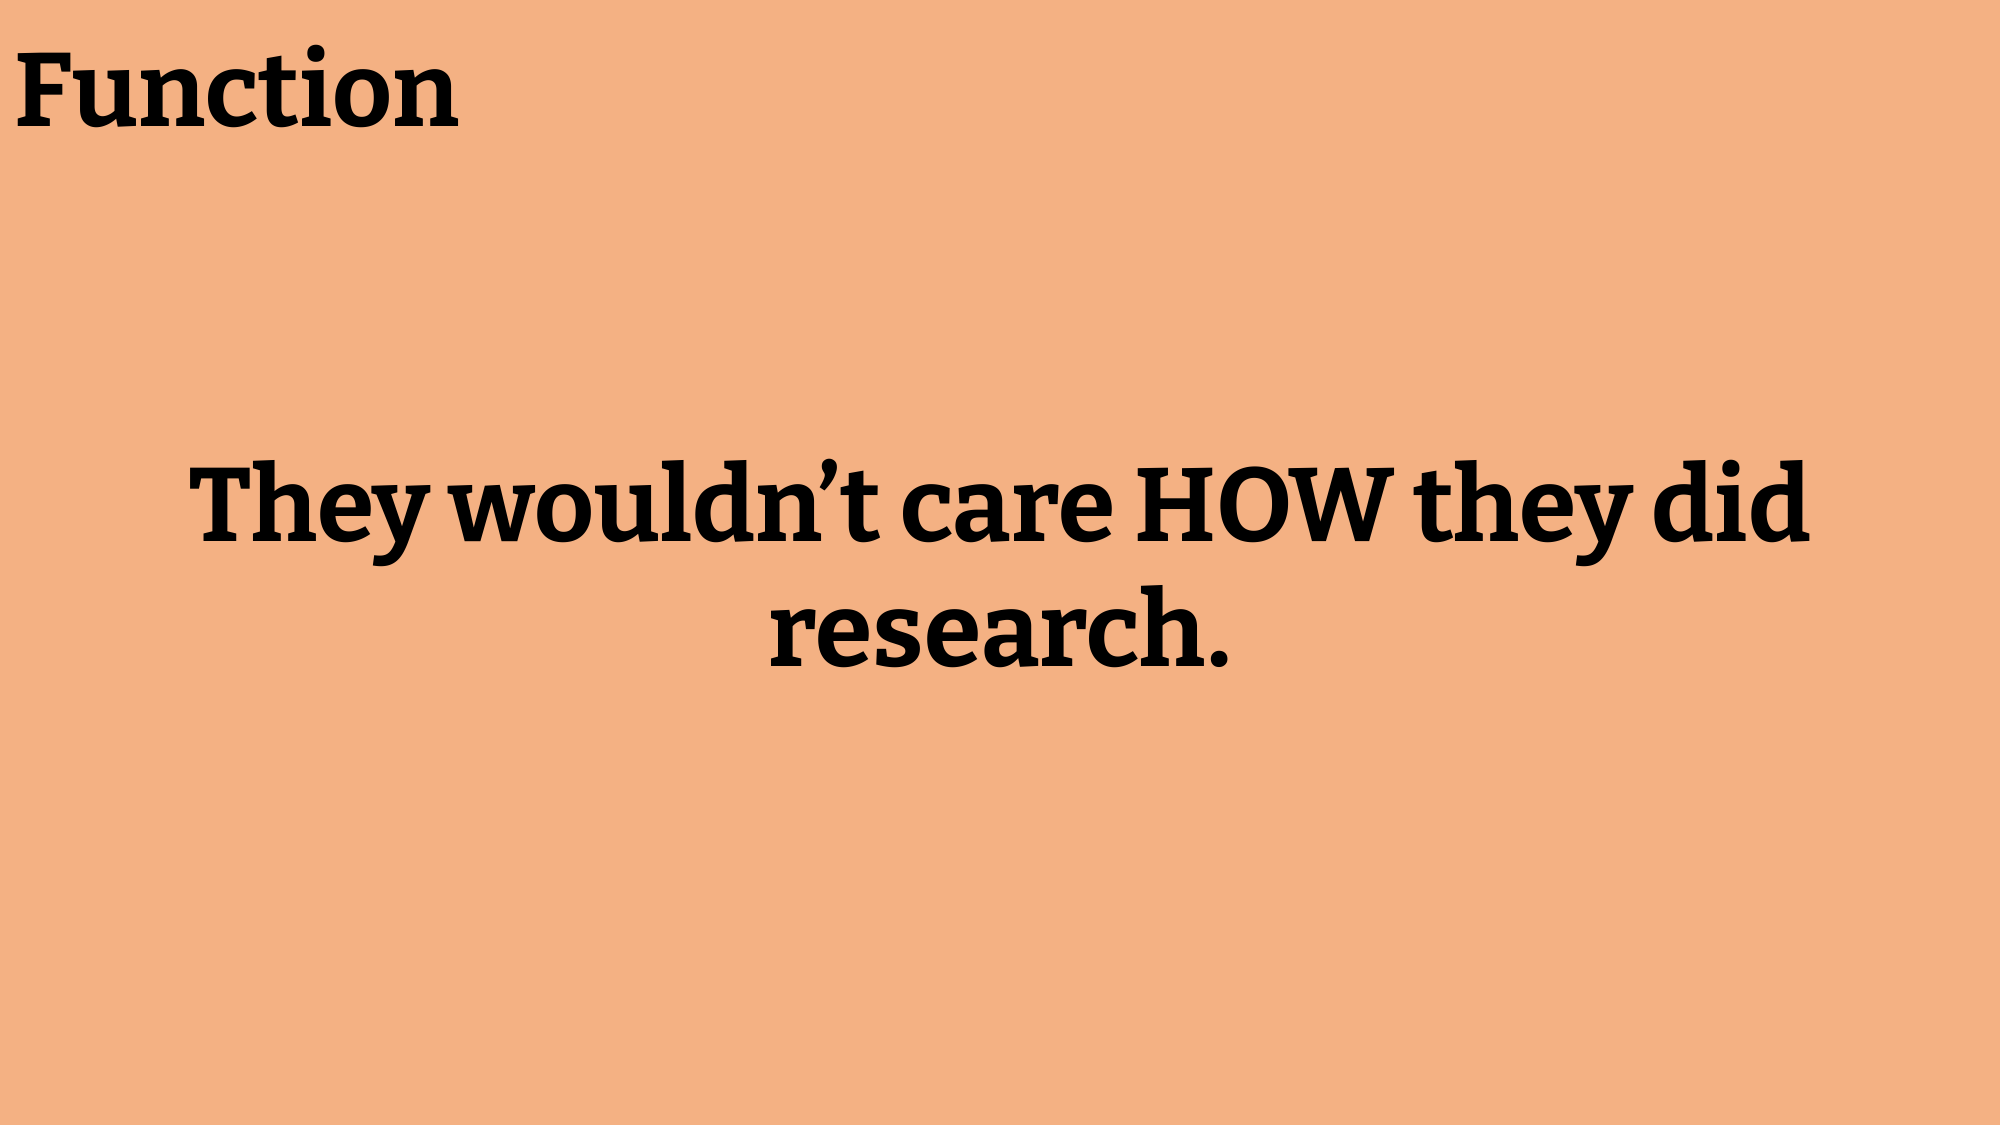

Function
They wouldn’t care HOW they did research.